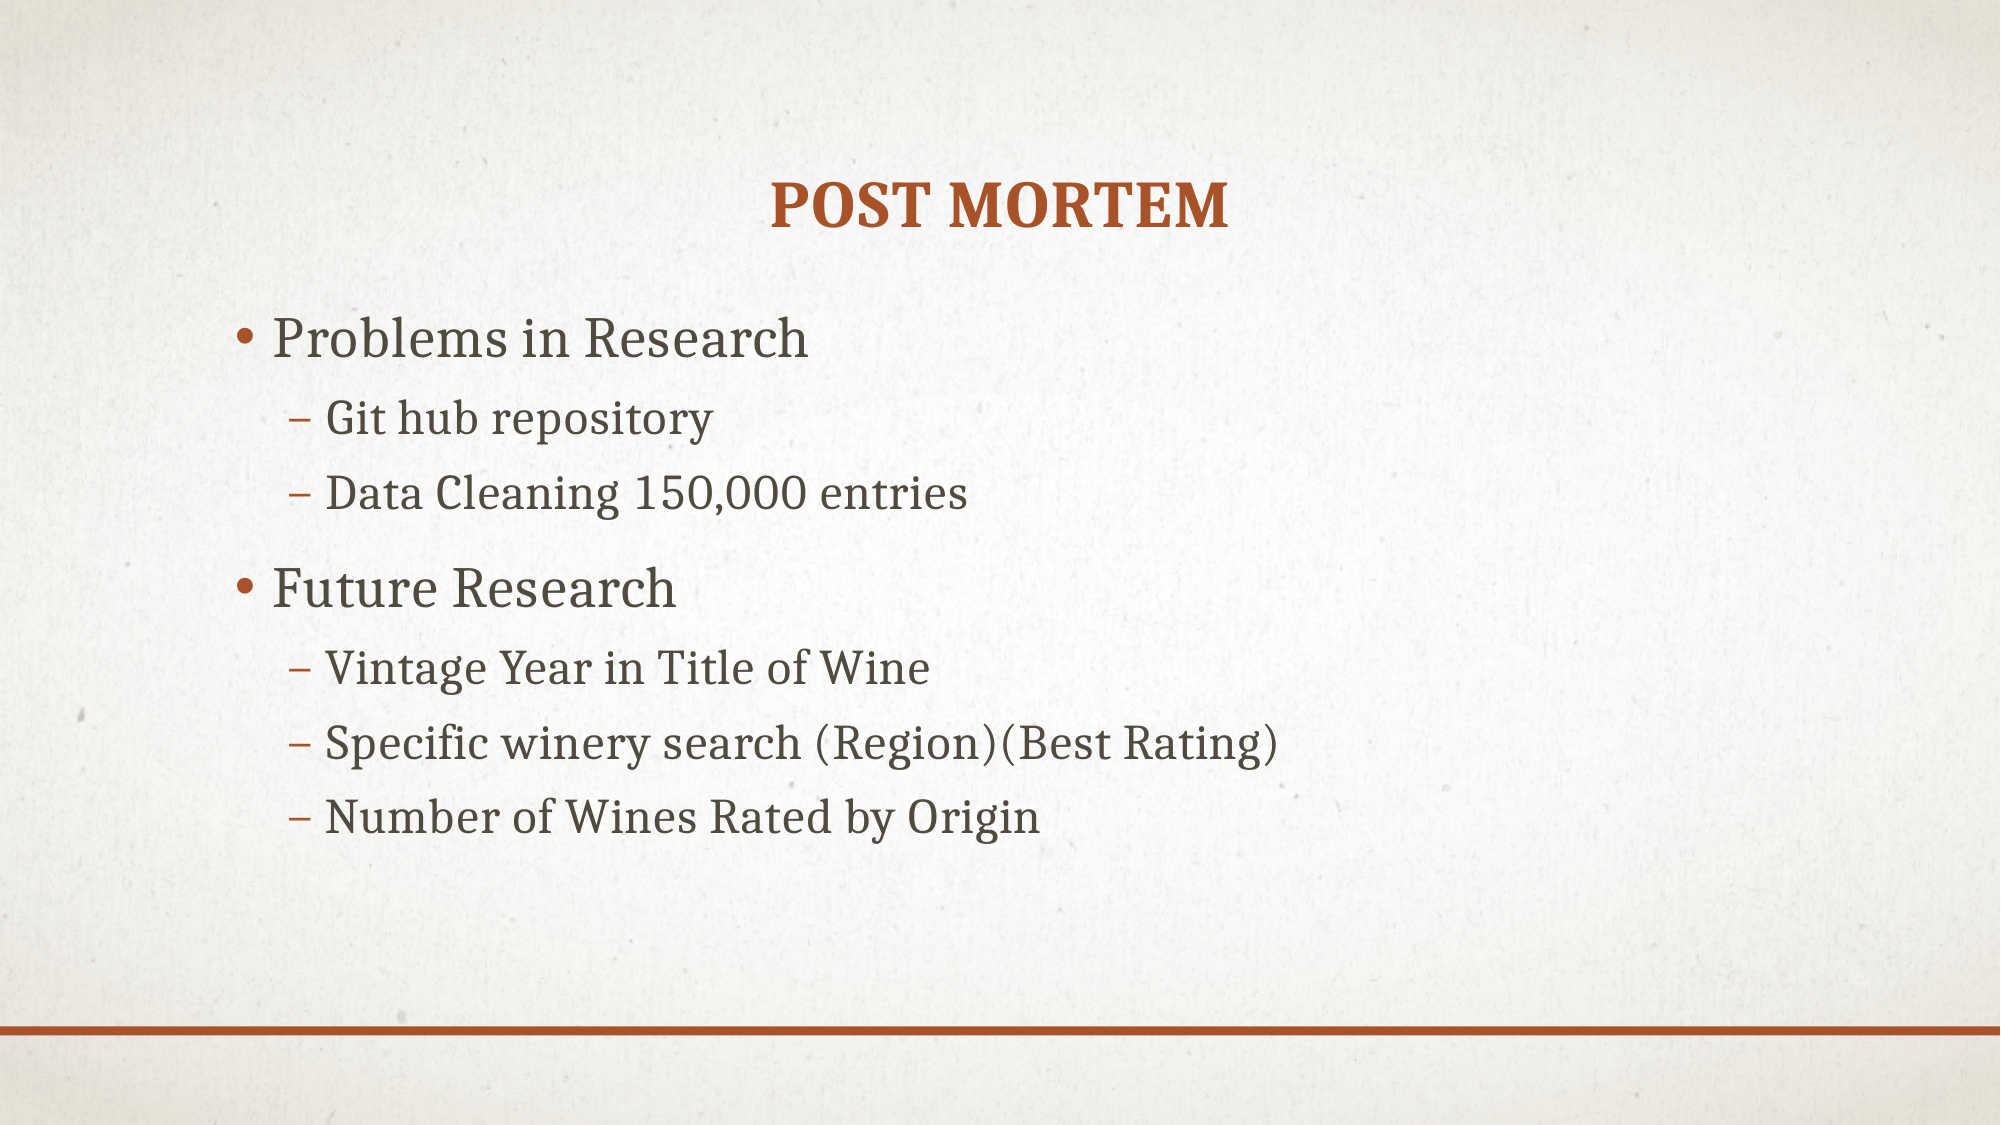

# Post Mortem
Problems in Research
Git hub repository
Data Cleaning 150,000 entries
Future Research
Vintage Year in Title of Wine
Specific winery search (Region)(Best Rating)
Number of Wines Rated by Origin